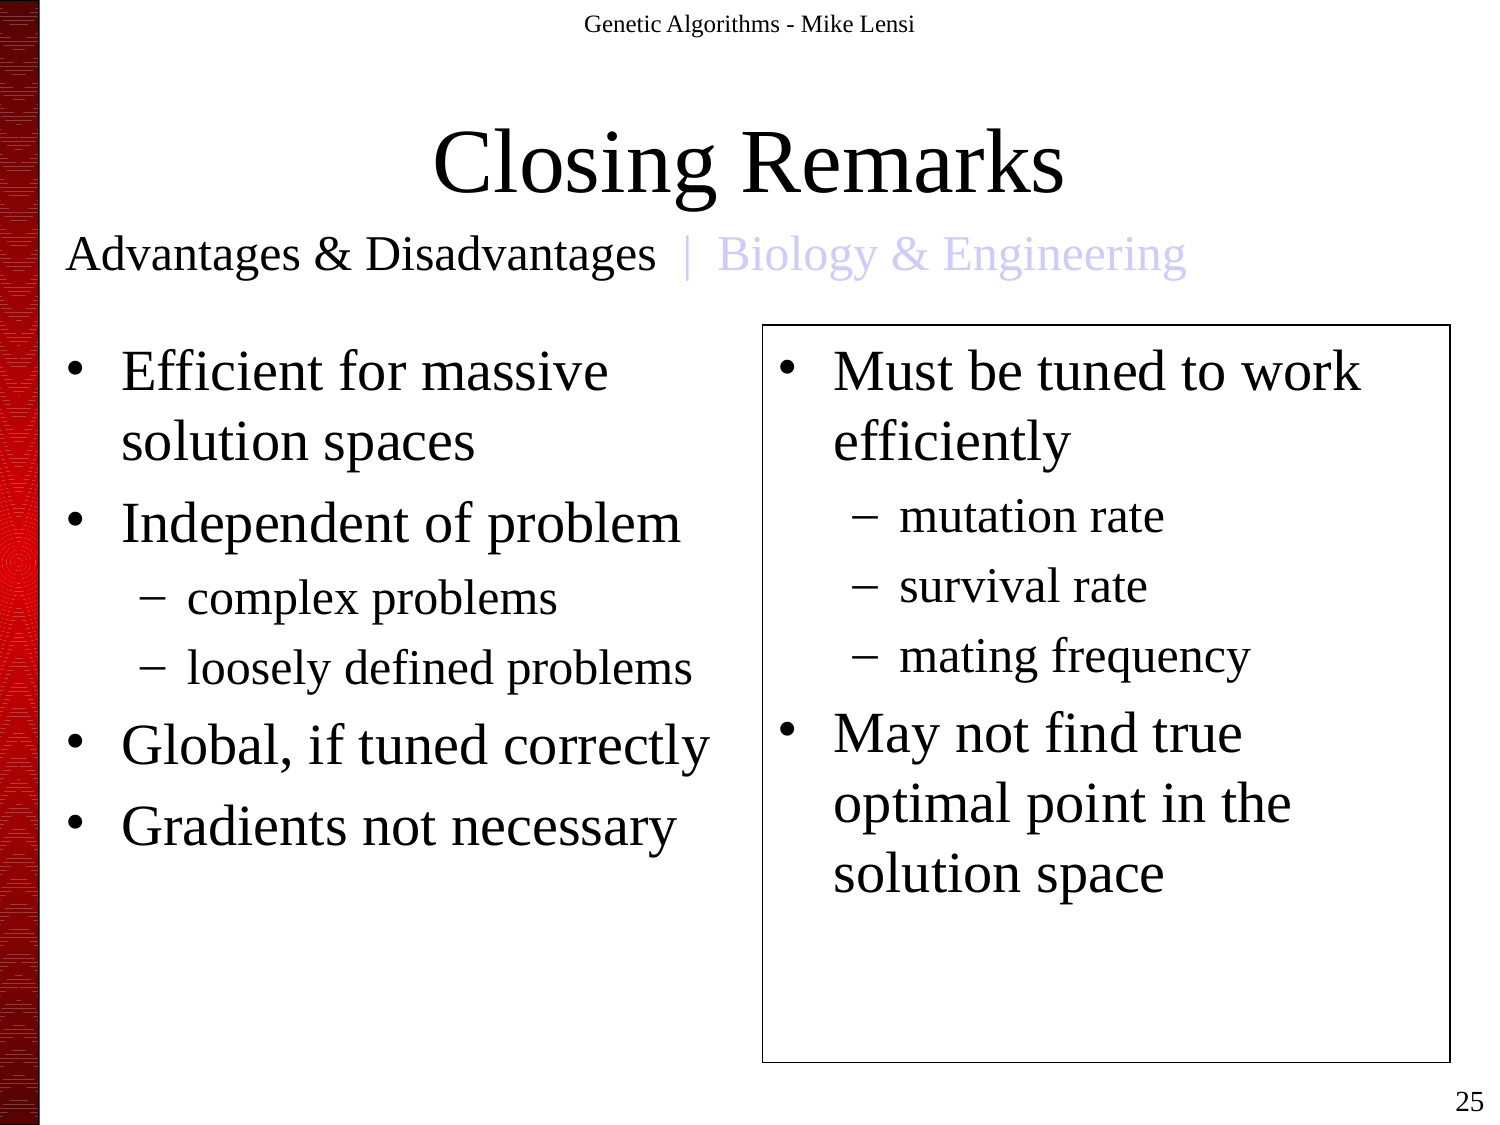

Genetic Algorithms - Mike Lensi
# Closing Remarks
Advantages & Disadvantages  |  Biology & Engineering
Efficient for massive solution spaces
Independent of problem
complex problems
loosely defined problems
Global, if tuned correctly
Gradients not necessary
Must be tuned to work efficiently
mutation rate
survival rate
mating frequency
May not find true optimal point in the solution space
25